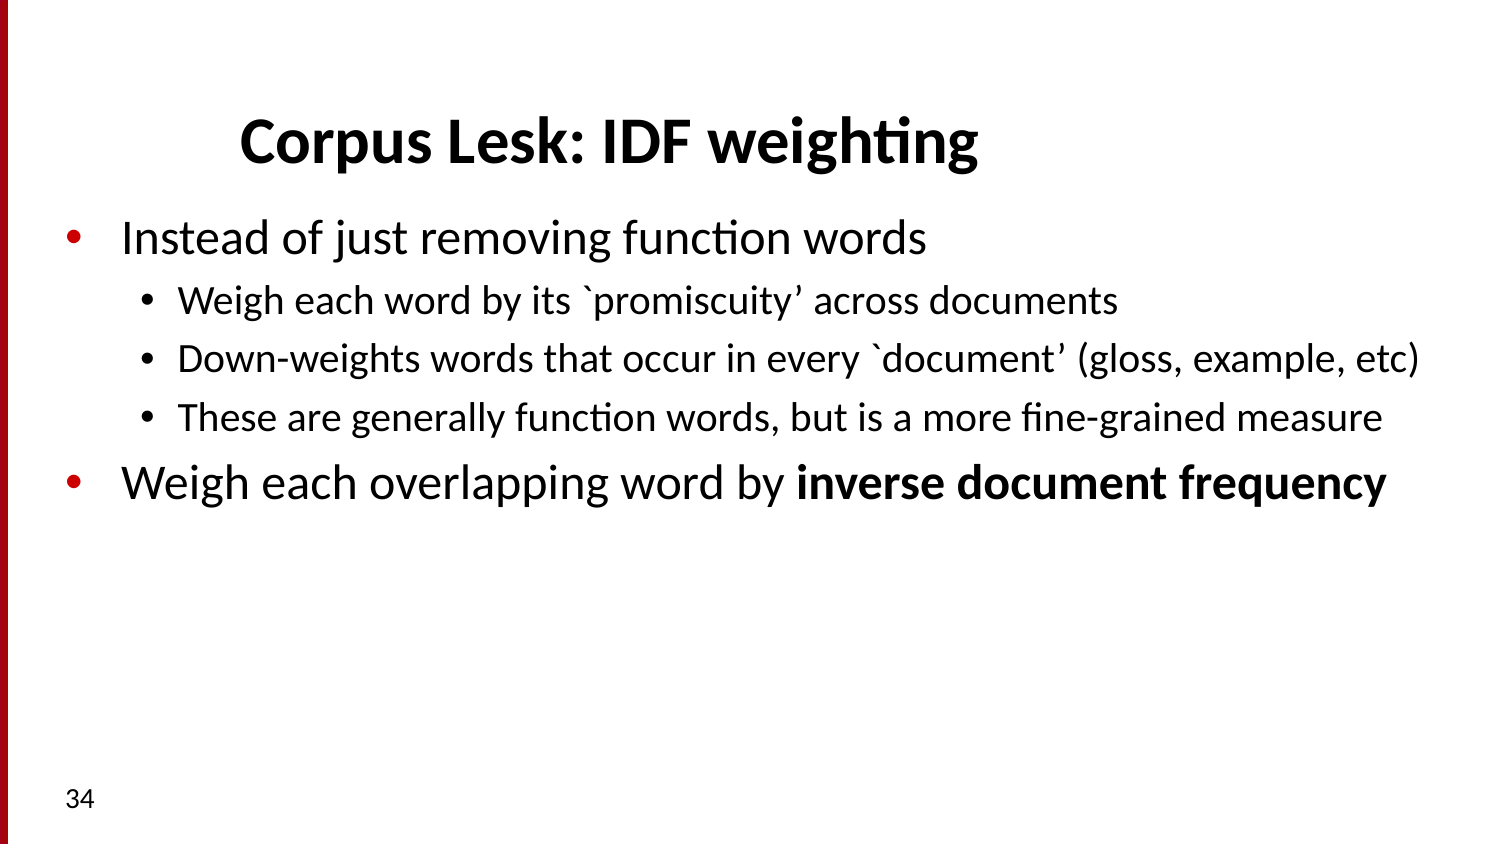

# Corpus Lesk: IDF weighting
Instead of just removing function words
Weigh each word by its `promiscuity’ across documents
Down-weights words that occur in every `document’ (gloss, example, etc)
These are generally function words, but is a more fine-grained measure
Weigh each overlapping word by inverse document frequency

34